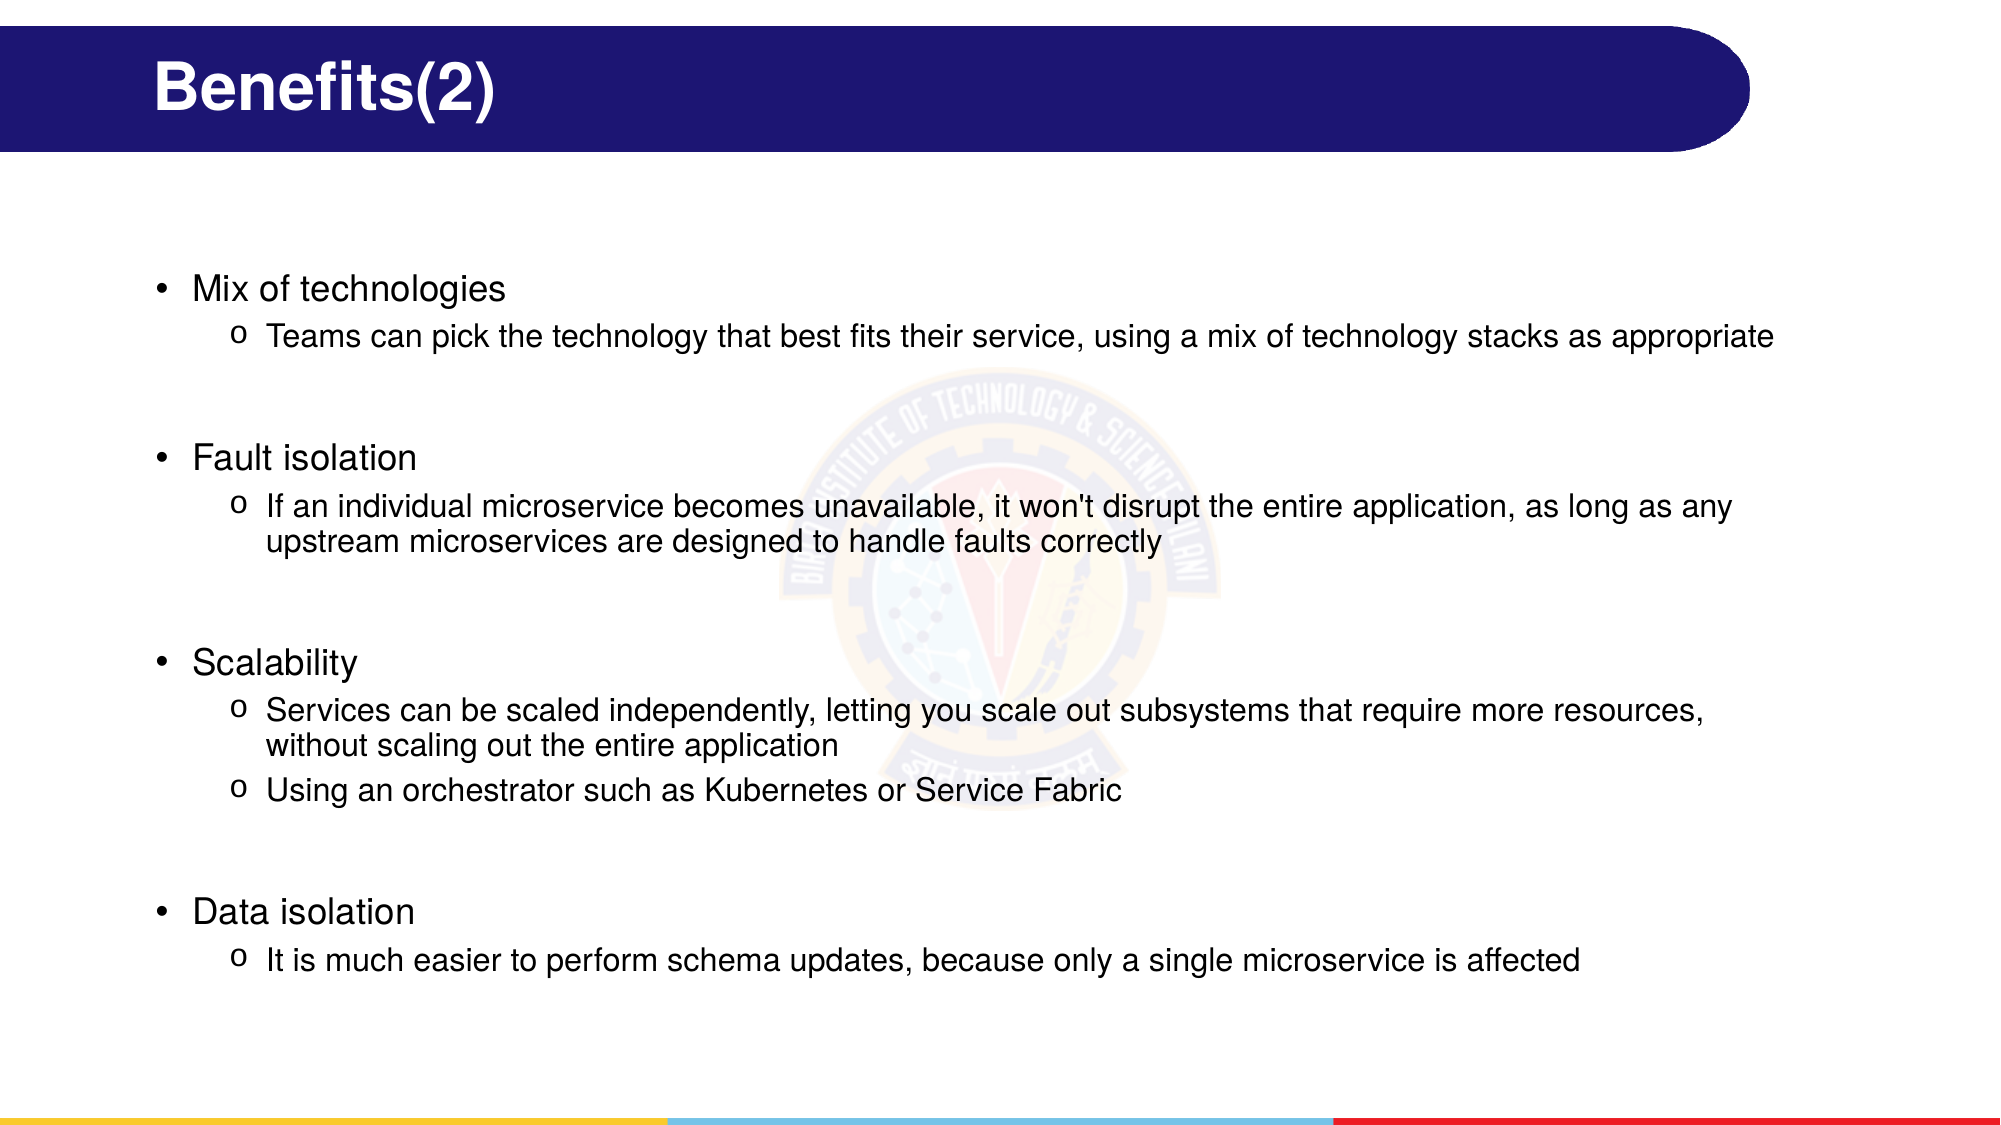

# Benefits(2)

Mix of technologies
Teams can pick the technology that best fits their service, using a mix of technology stacks as appropriate

Fault isolation
If an individual microservice becomes unavailable, it won't disrupt the entire application, as long as any upstream microservices are designed to handle faults correctly

Scalability
Services can be scaled independently, letting you scale out subsystems that require more resources, without scaling out the entire application
Using an orchestrator such as Kubernetes or Service Fabric

Data isolation
It is much easier to perform schema updates, because only a single microservice is affected